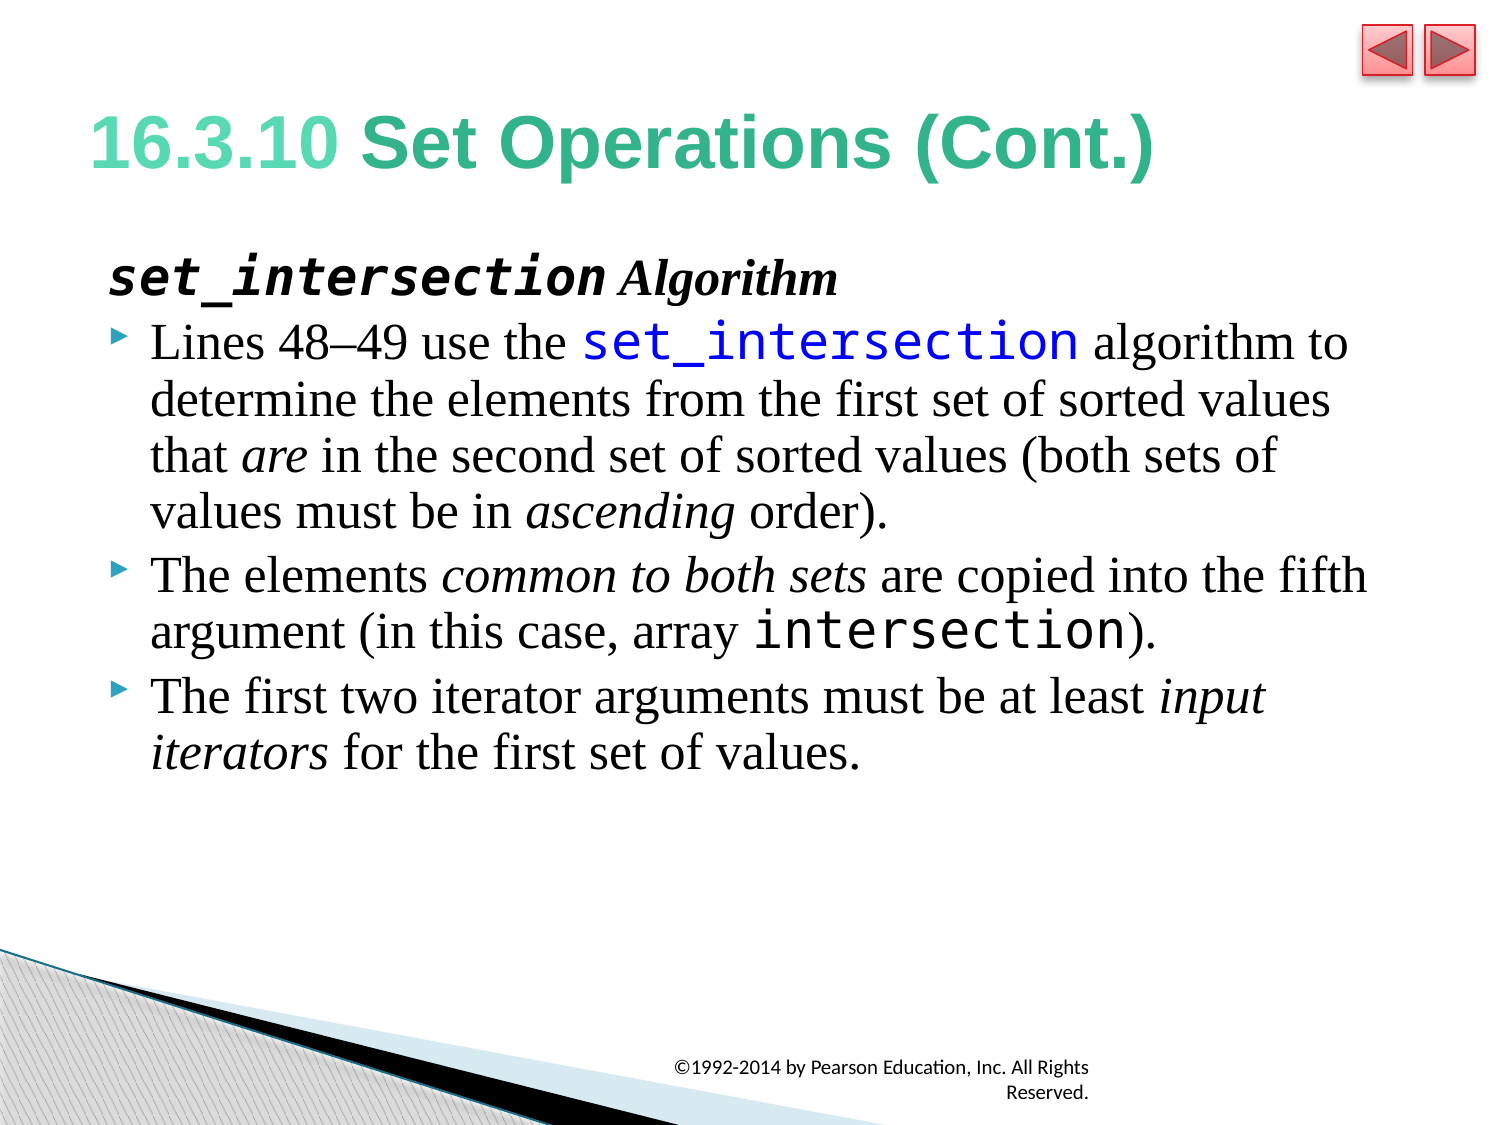

# 16.3.10 Set Operations (Cont.)
set_intersection Algorithm
Lines 48–49 use the set_intersection algorithm to determine the elements from the first set of sorted values that are in the second set of sorted values (both sets of values must be in ascending order).
The elements common to both sets are copied into the fifth argument (in this case, array intersection).
The first two iterator arguments must be at least input iterators for the first set of values.

©1992-2014 by Pearson Education, Inc. All Rights Reserved.